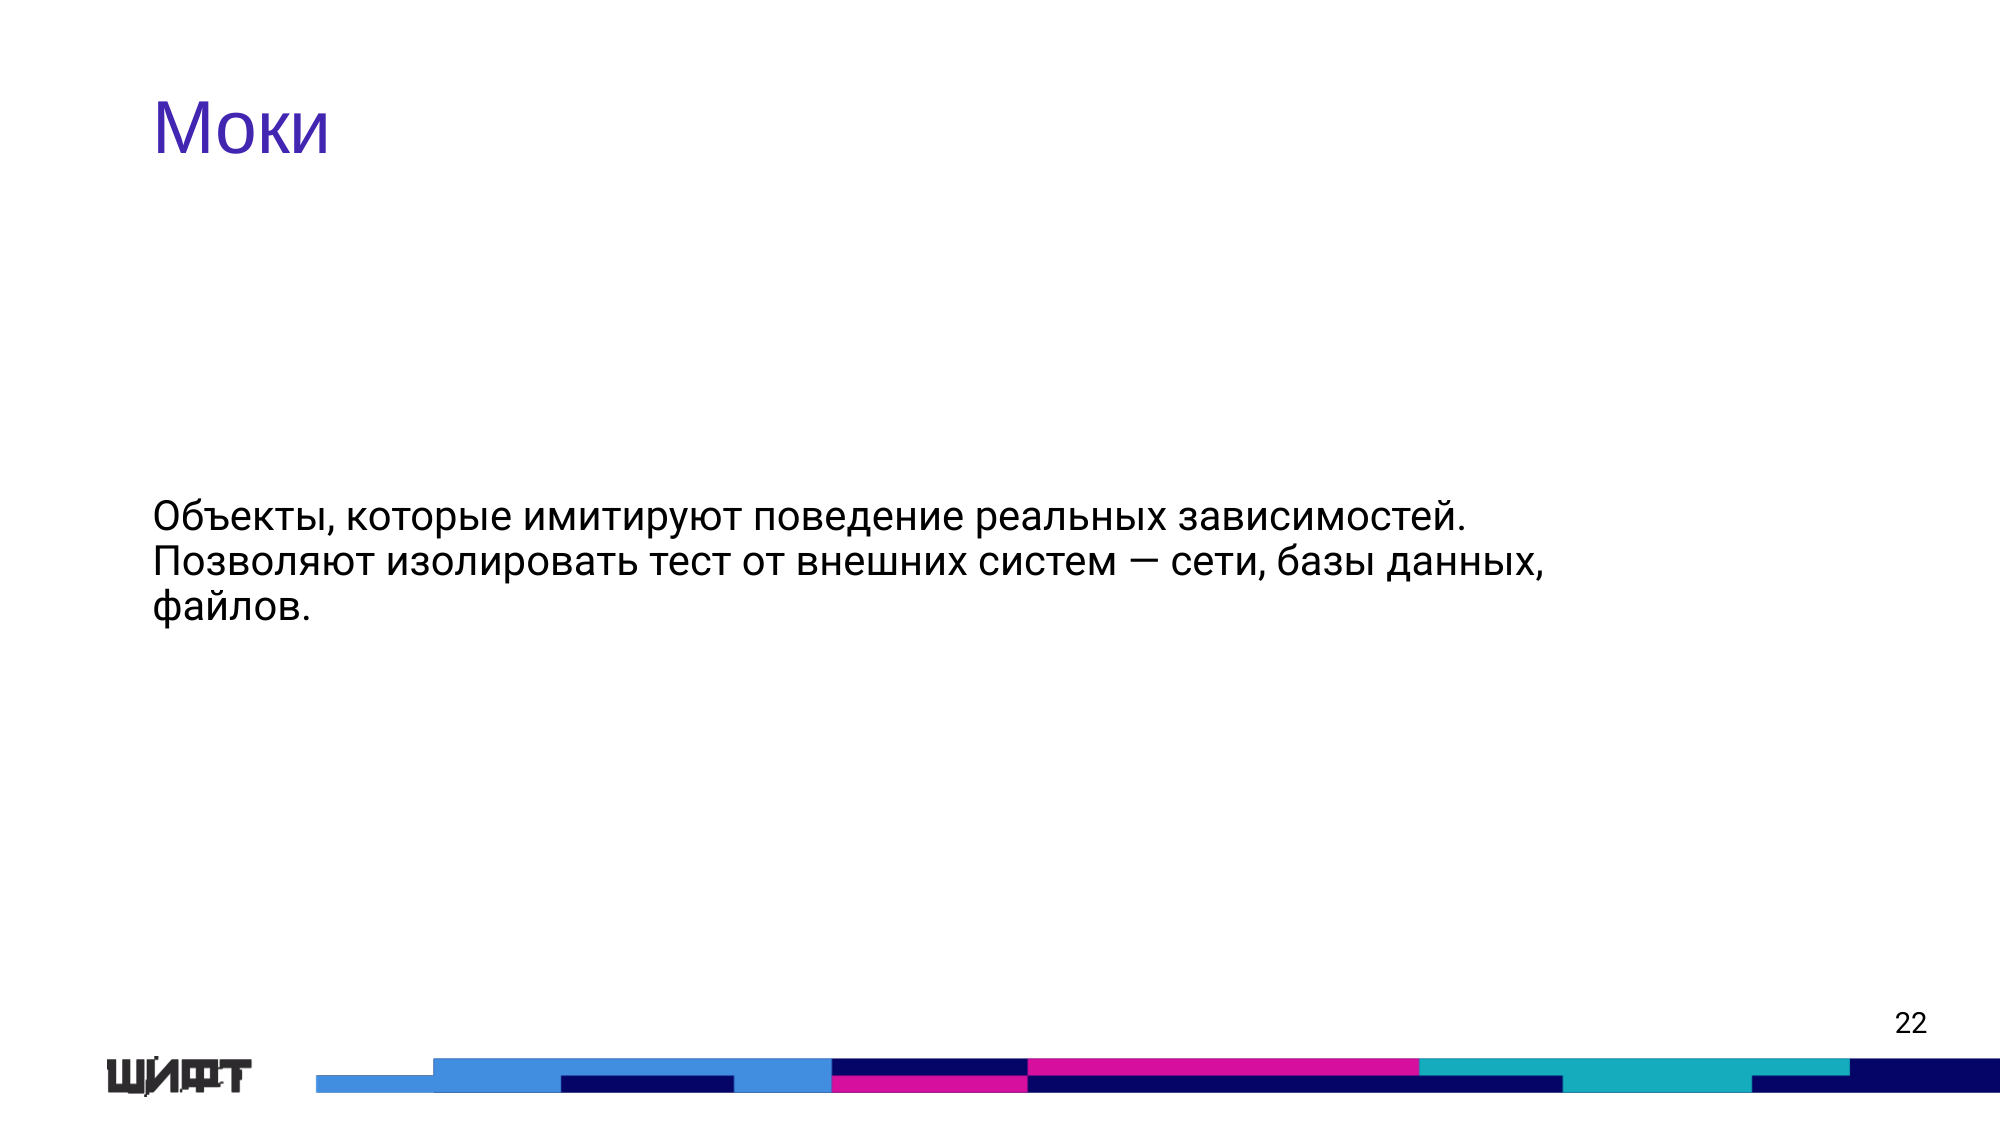

# Моки
Объекты, которые имитируют поведение реальных зависимостей. Позволяют изолировать тест от внешних систем — сети, базы данных, файлов.